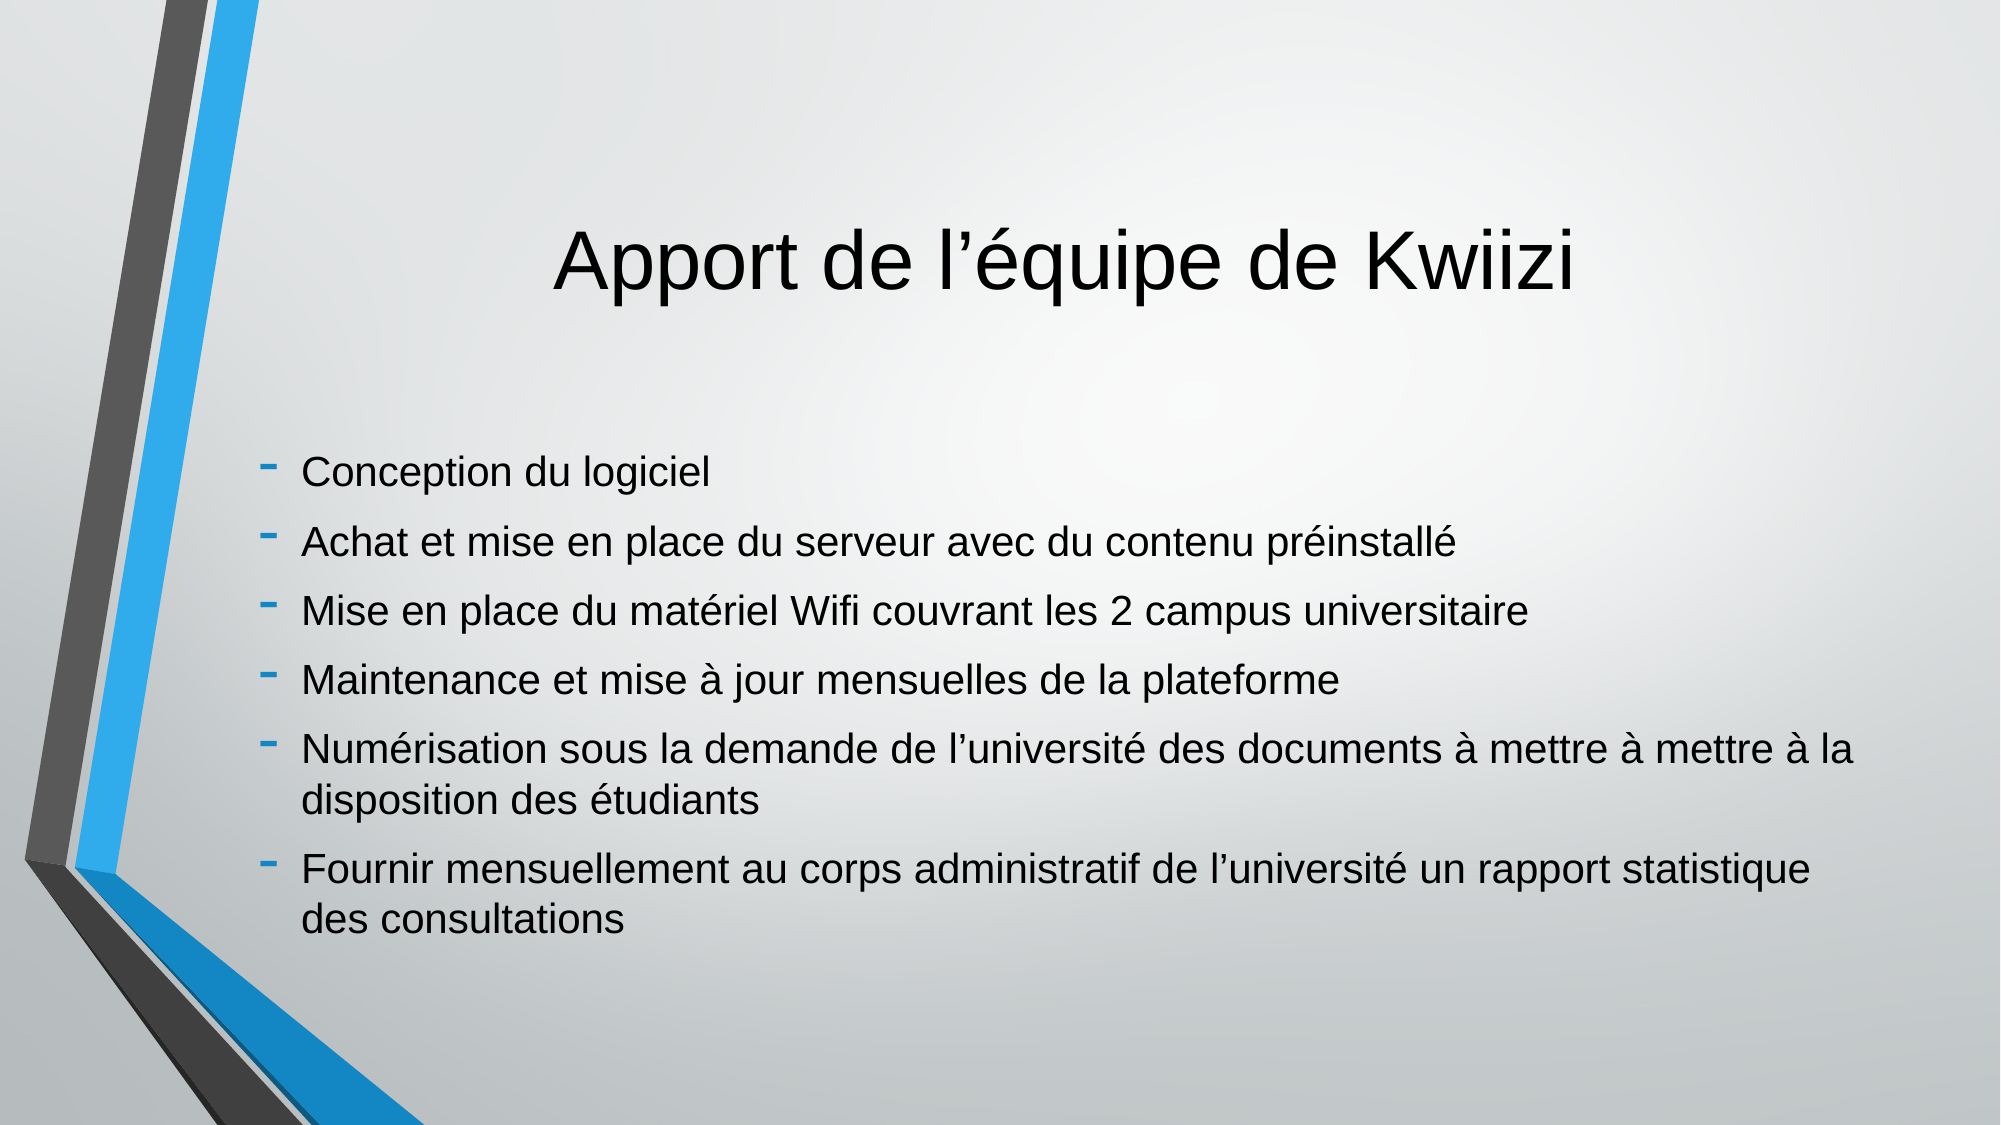

# Apport de l’équipe de Kwiizi
Conception du logiciel
Achat et mise en place du serveur avec du contenu préinstallé
Mise en place du matériel Wifi couvrant les 2 campus universitaire
Maintenance et mise à jour mensuelles de la plateforme
Numérisation sous la demande de l’université des documents à mettre à mettre à la disposition des étudiants
Fournir mensuellement au corps administratif de l’université un rapport statistique des consultations